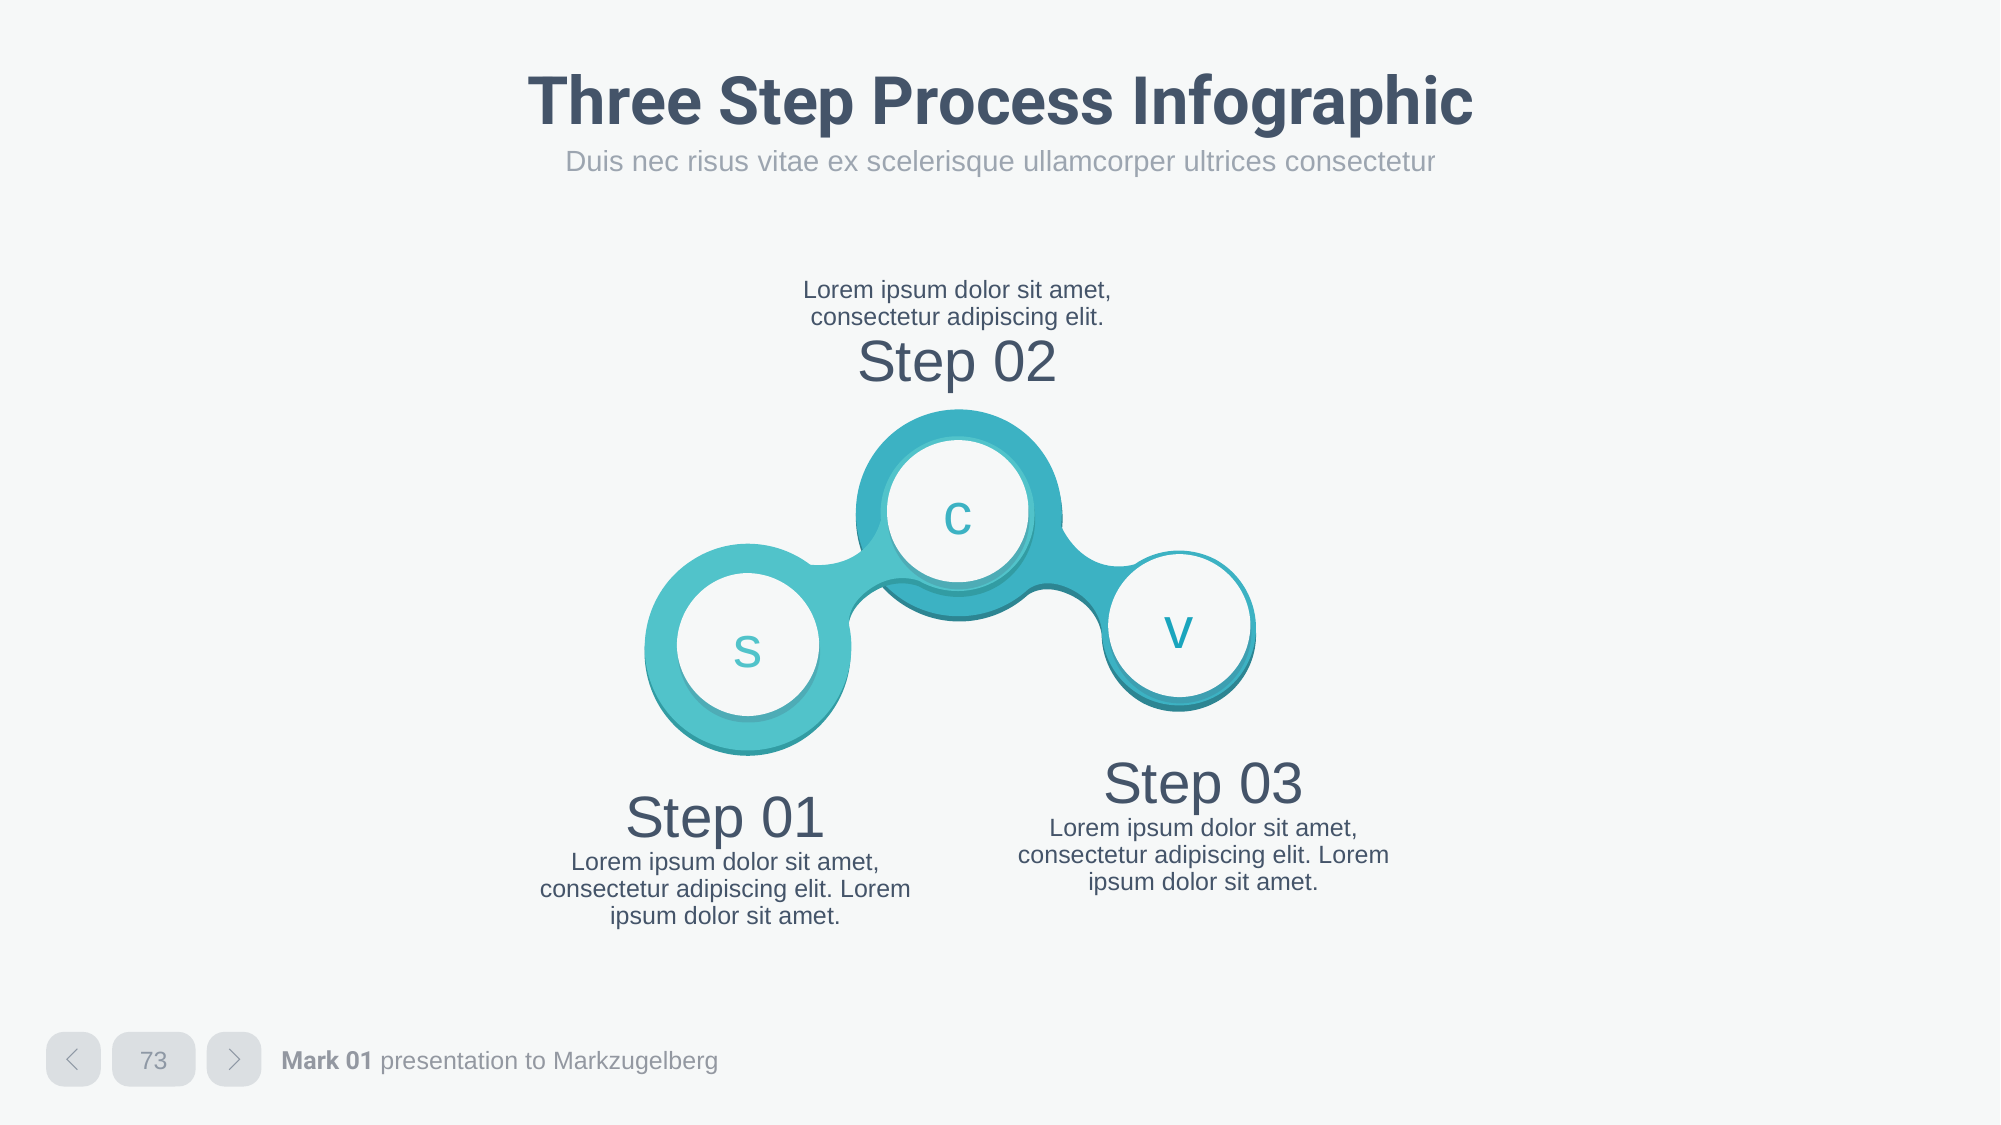

# Three Step Process Infographic
Duis nec risus vitae ex scelerisque ullamcorper ultrices consectetur
Lorem ipsum dolor sit amet, consectetur adipiscing elit. Step 02

c

v

s

Step 03
Lorem ipsum dolor sit amet, consectetur adipiscing elit. Lorem ipsum dolor sit amet.

Step 01
Lorem ipsum dolor sit amet, consectetur adipiscing elit. Lorem ipsum dolor sit amet.